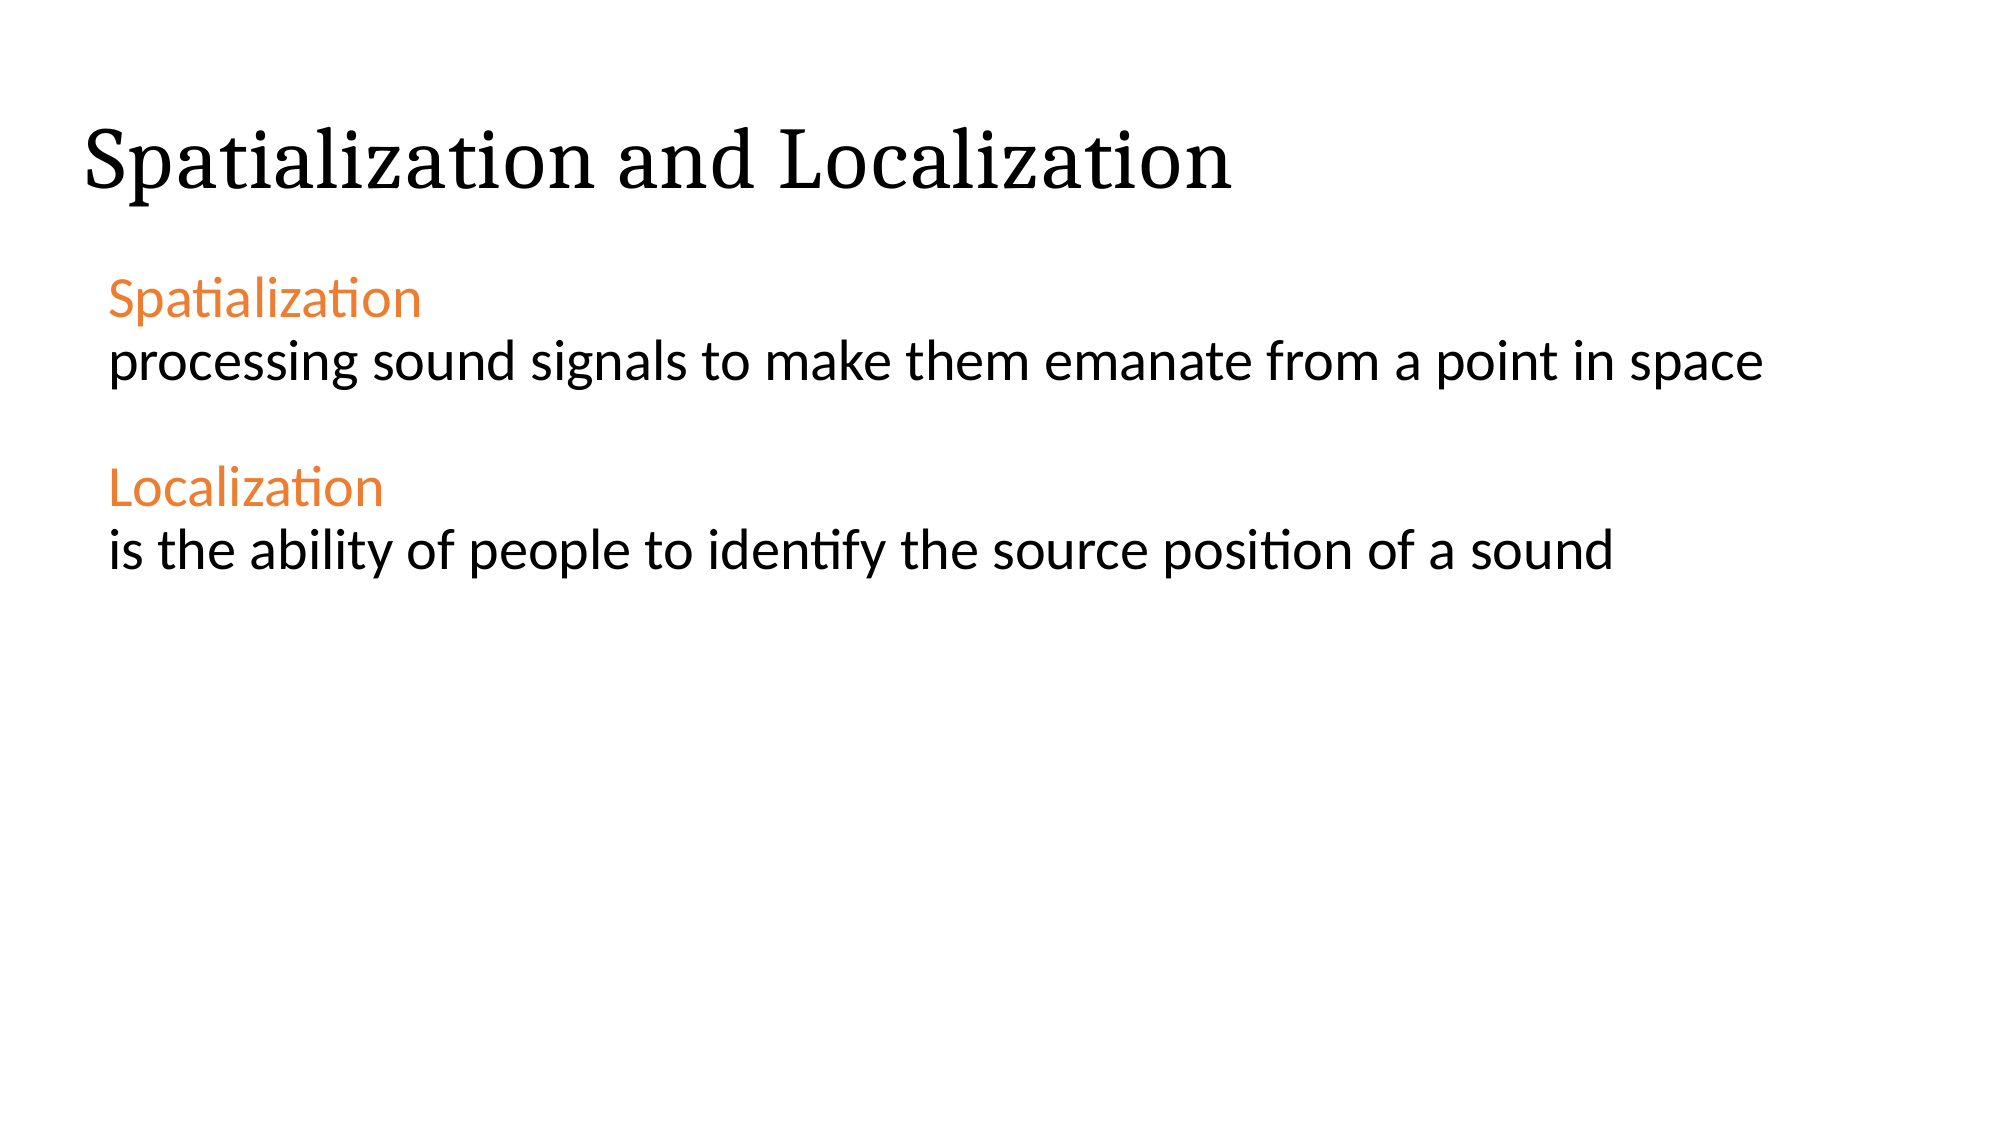

# Spatialization and Localization
Spatialization
processing sound signals to make them emanate from a point in space

Localization
is the ability of people to identify the source position of a sound